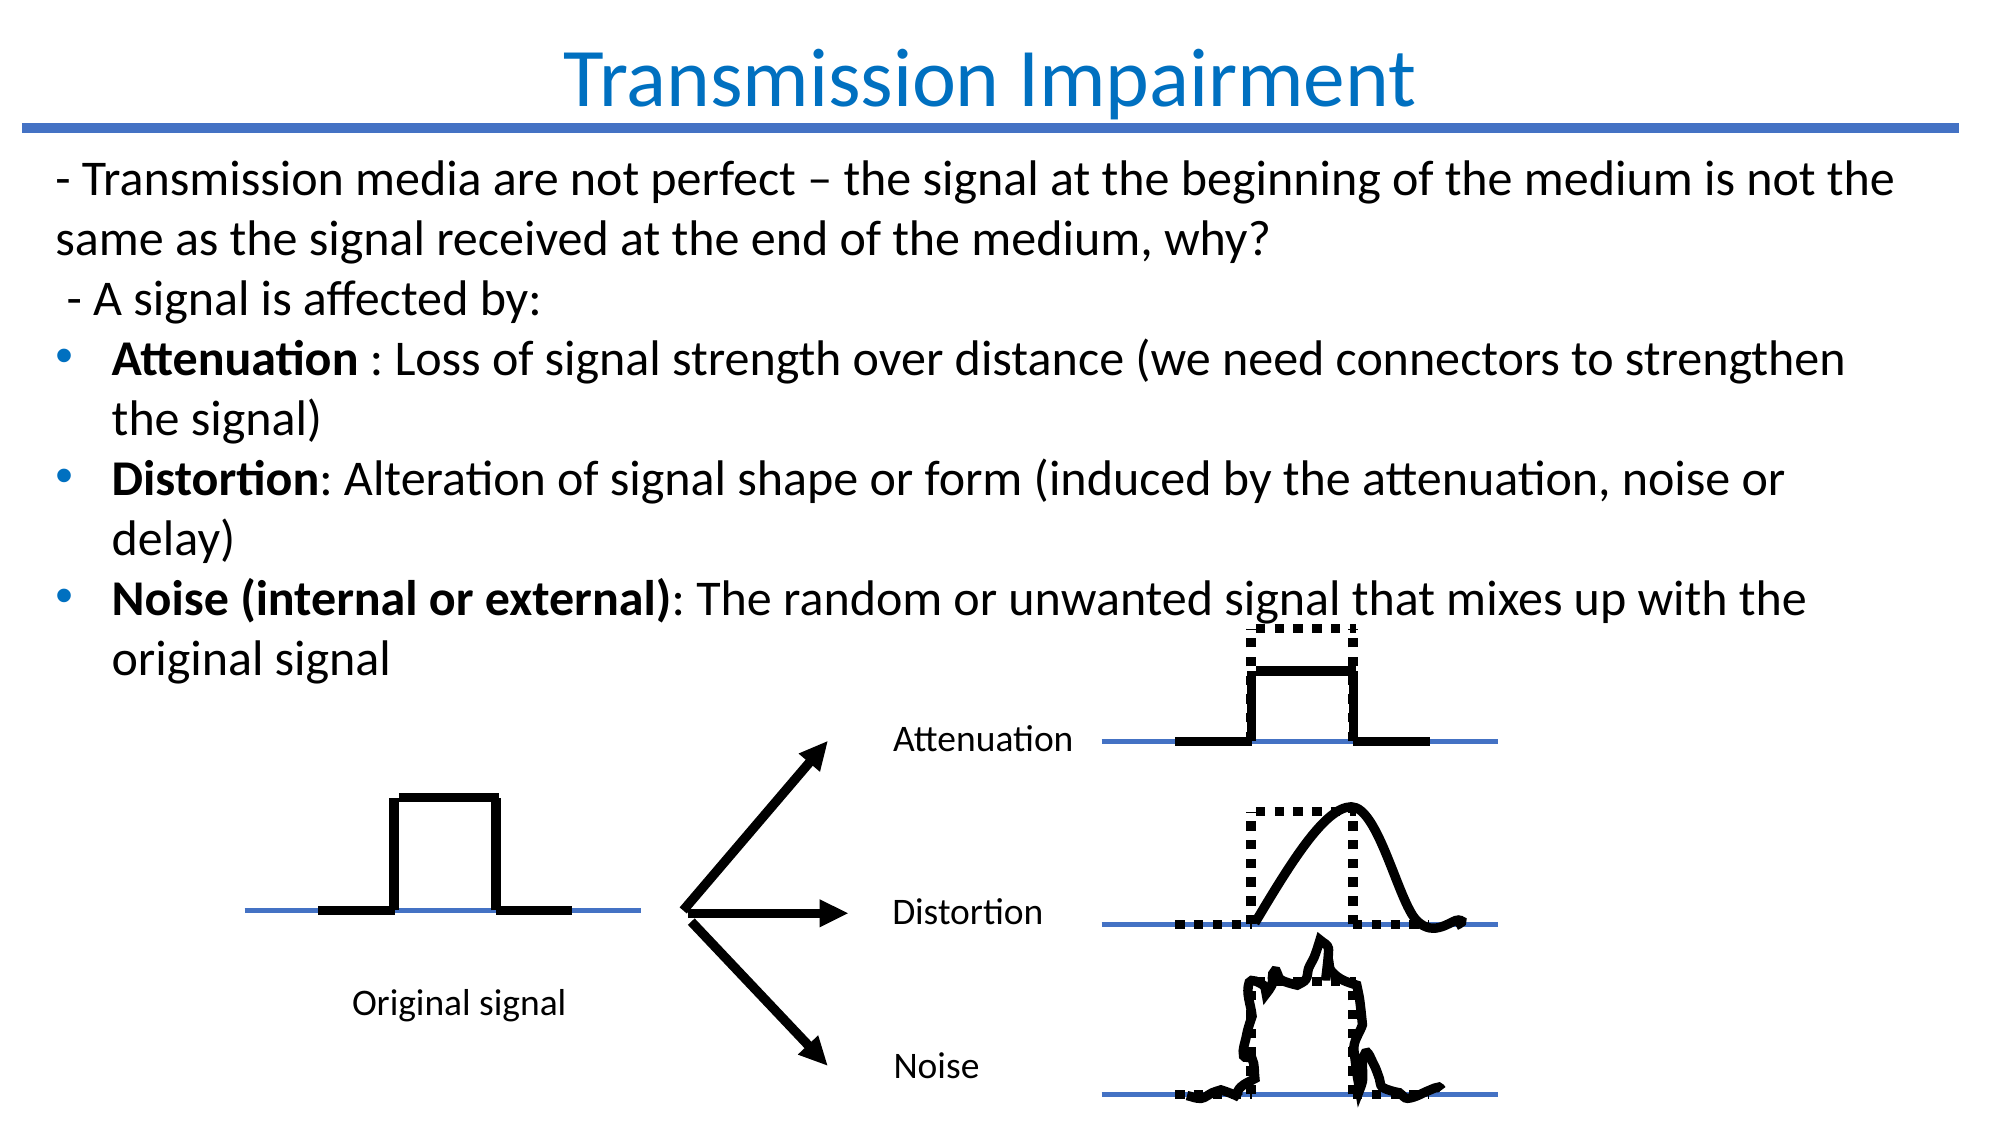

Transmission Impairment
- Transmission media are not perfect – the signal at the beginning of the medium is not the same as the signal received at the end of the medium, why?
 - A signal is affected by:
Attenuation : Loss of signal strength over distance (we need connectors to strengthen the signal)
Distortion: Alteration of signal shape or form (induced by the attenuation, noise or delay)
Noise (internal or external): The random or unwanted signal that mixes up with the original signal
Attenuation

Distortion

Original signal
Noise